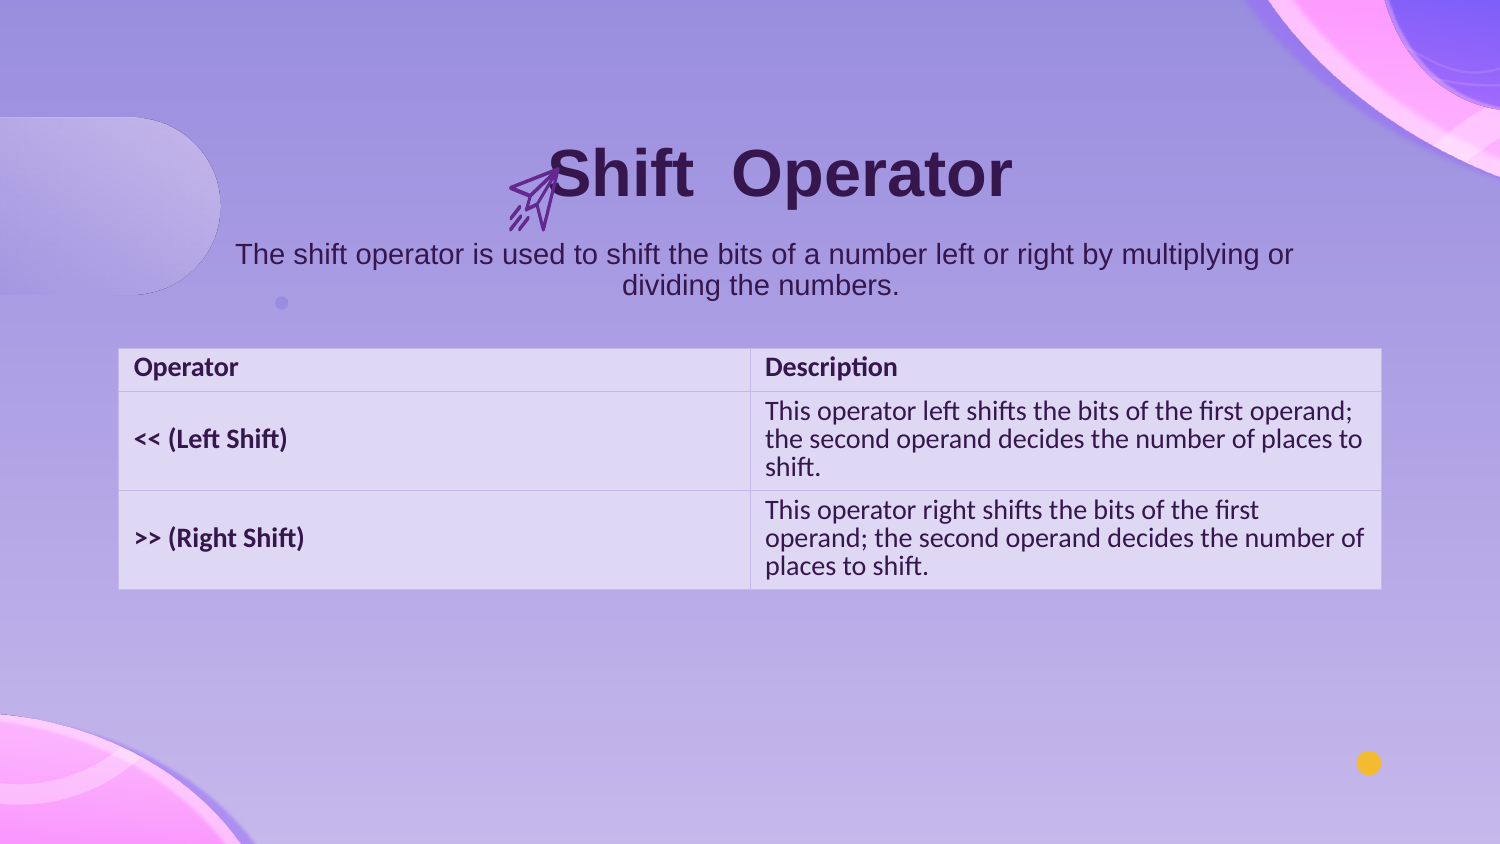

Shift  Operator

The shift operator is used to shift the bits of a number left or right by multiplying or dividing the numbers.

| Operator | Description |
| --- | --- |
| << (Left Shift) | This operator left shifts the bits of the first operand; the second operand decides the number of places to shift. |
| >> (Right Shift) | This operator right shifts the bits of the first operand; the second operand decides the number of places to shift. |